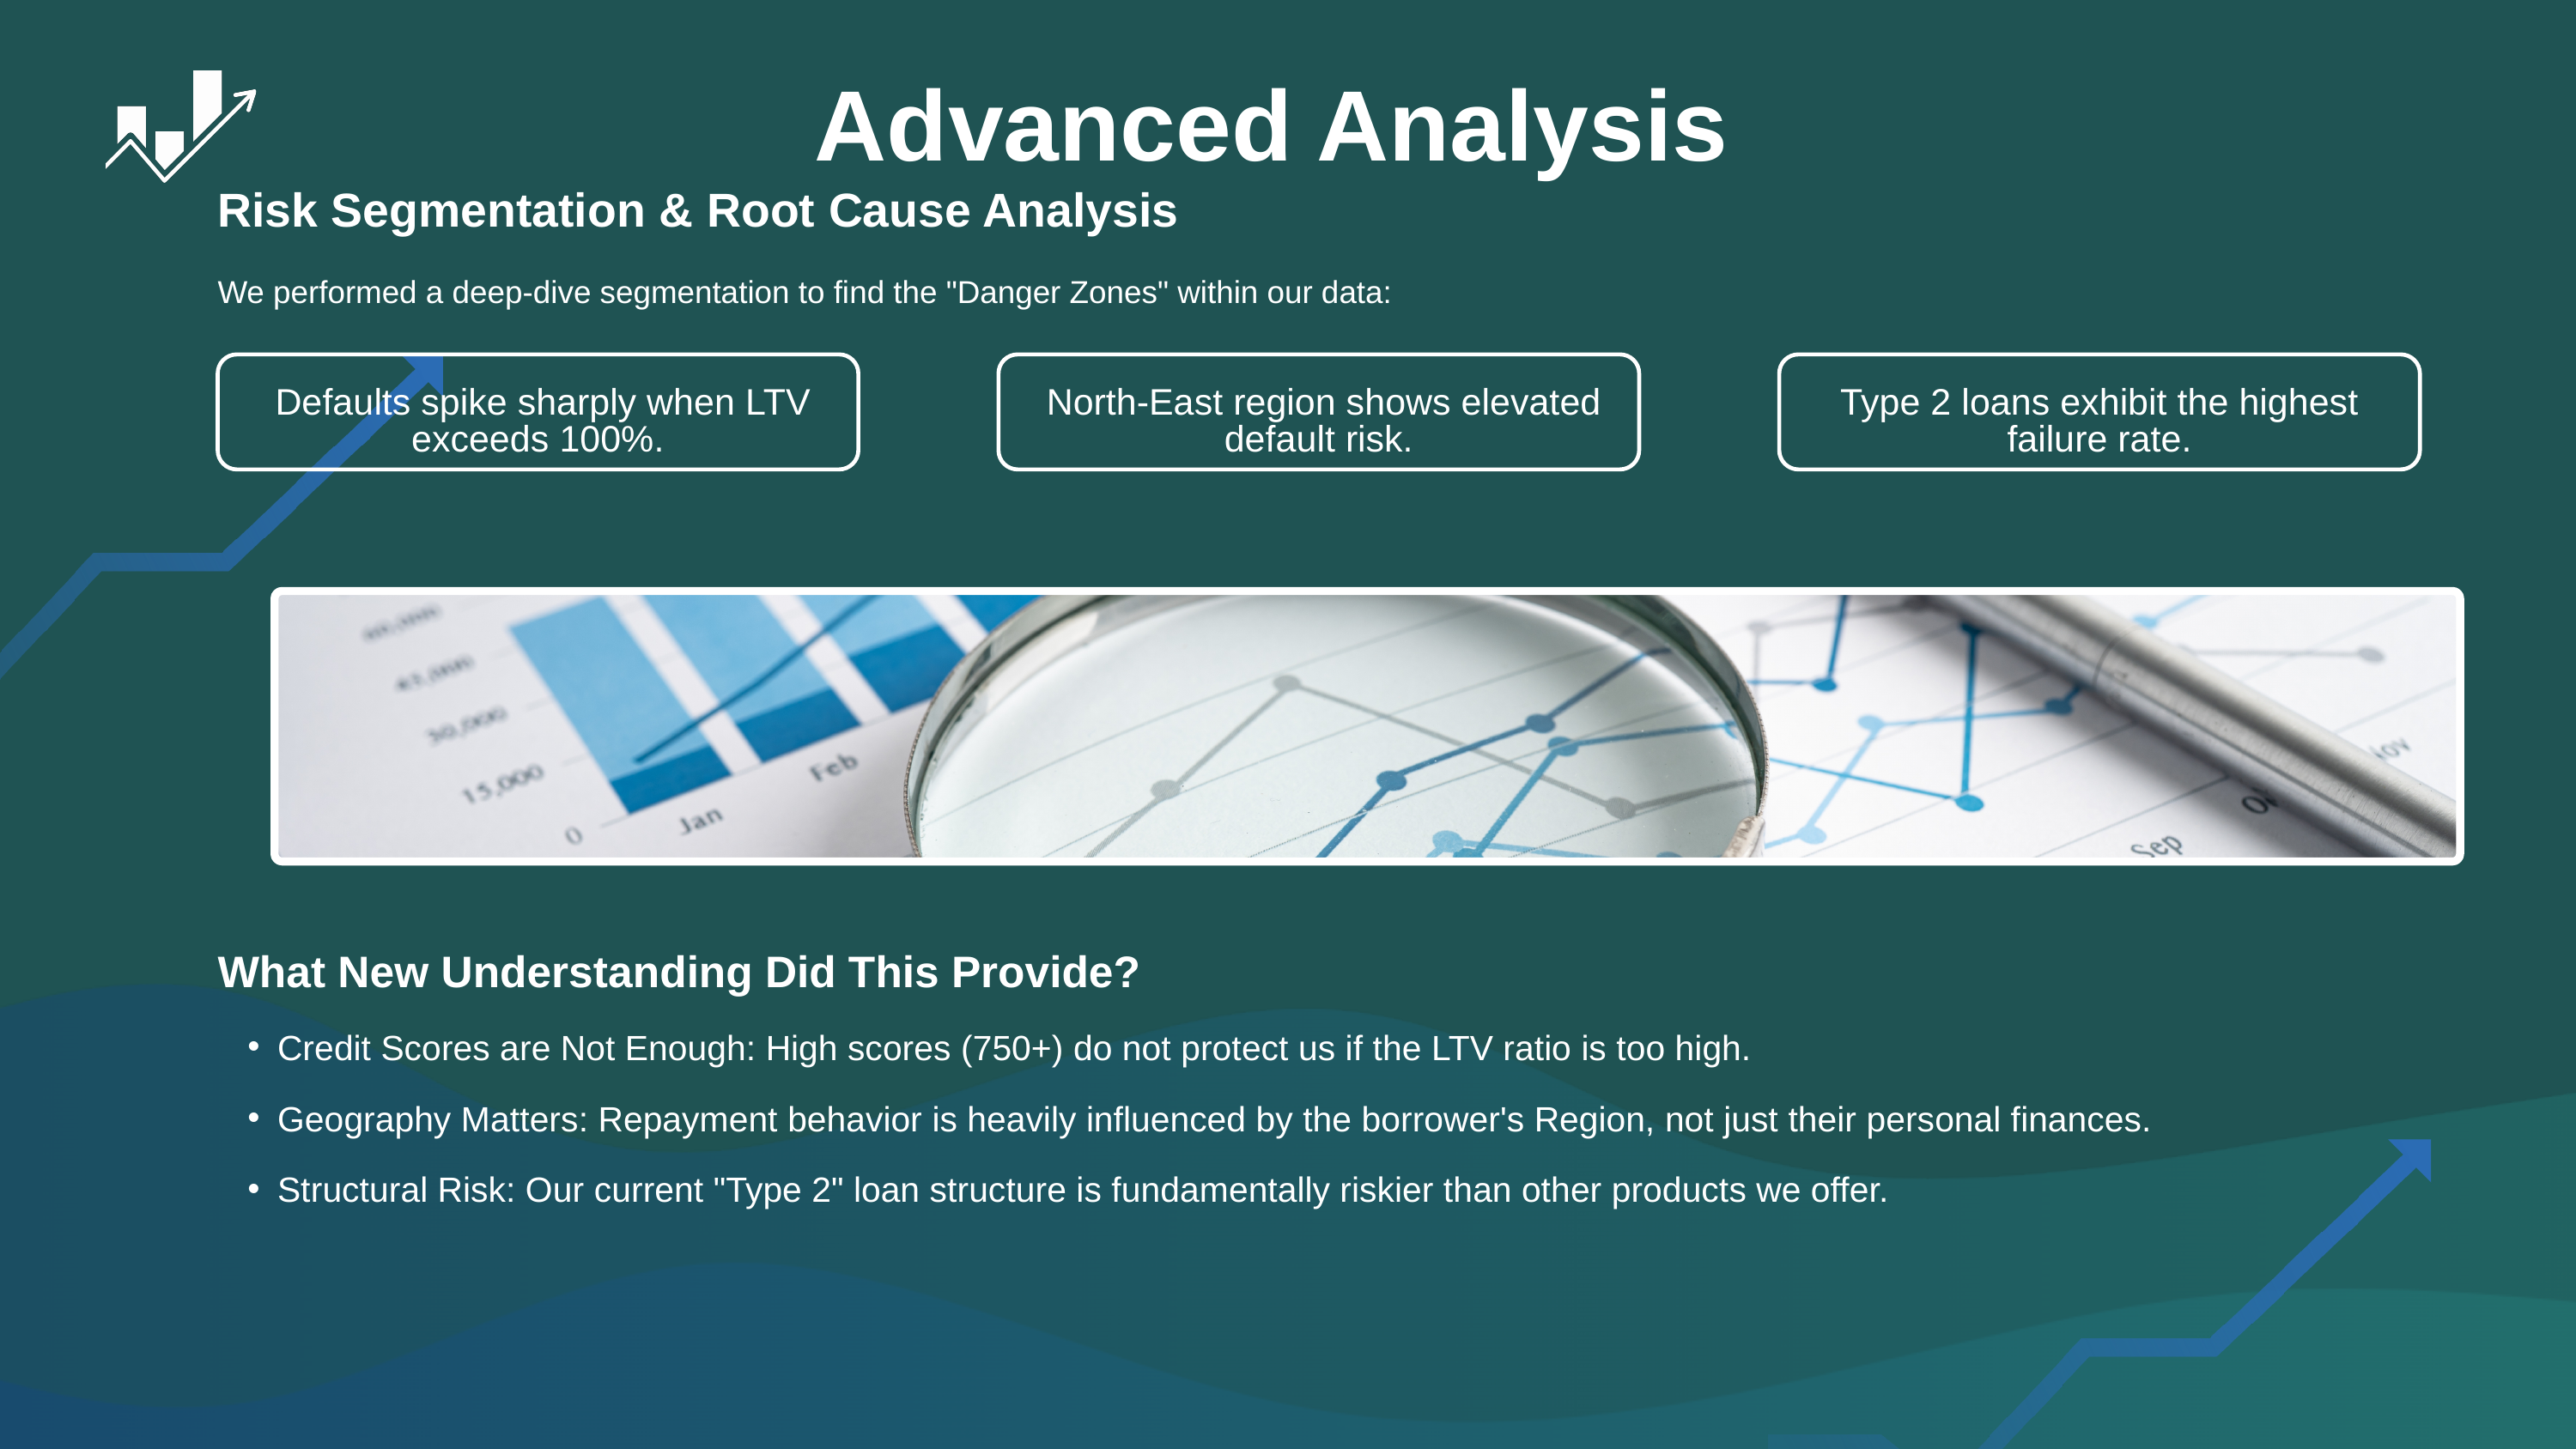

Advanced Analysis
Risk Segmentation & Root Cause Analysis

We performed a deep-dive segmentation to find the "Danger Zones" within our data:

 Defaults spike sharply when LTV exceeds 100%.

 North-East region shows elevated default risk.

Type 2 loans exhibit the highest failure rate.

What New Understanding Did This Provide?

Credit Scores are Not Enough: High scores (750+) do not protect us if the LTV ratio is too high.

Geography Matters: Repayment behavior is heavily influenced by the borrower's Region, not just their personal finances.

Structural Risk: Our current "Type 2" loan structure is fundamentally riskier than other products we offer.